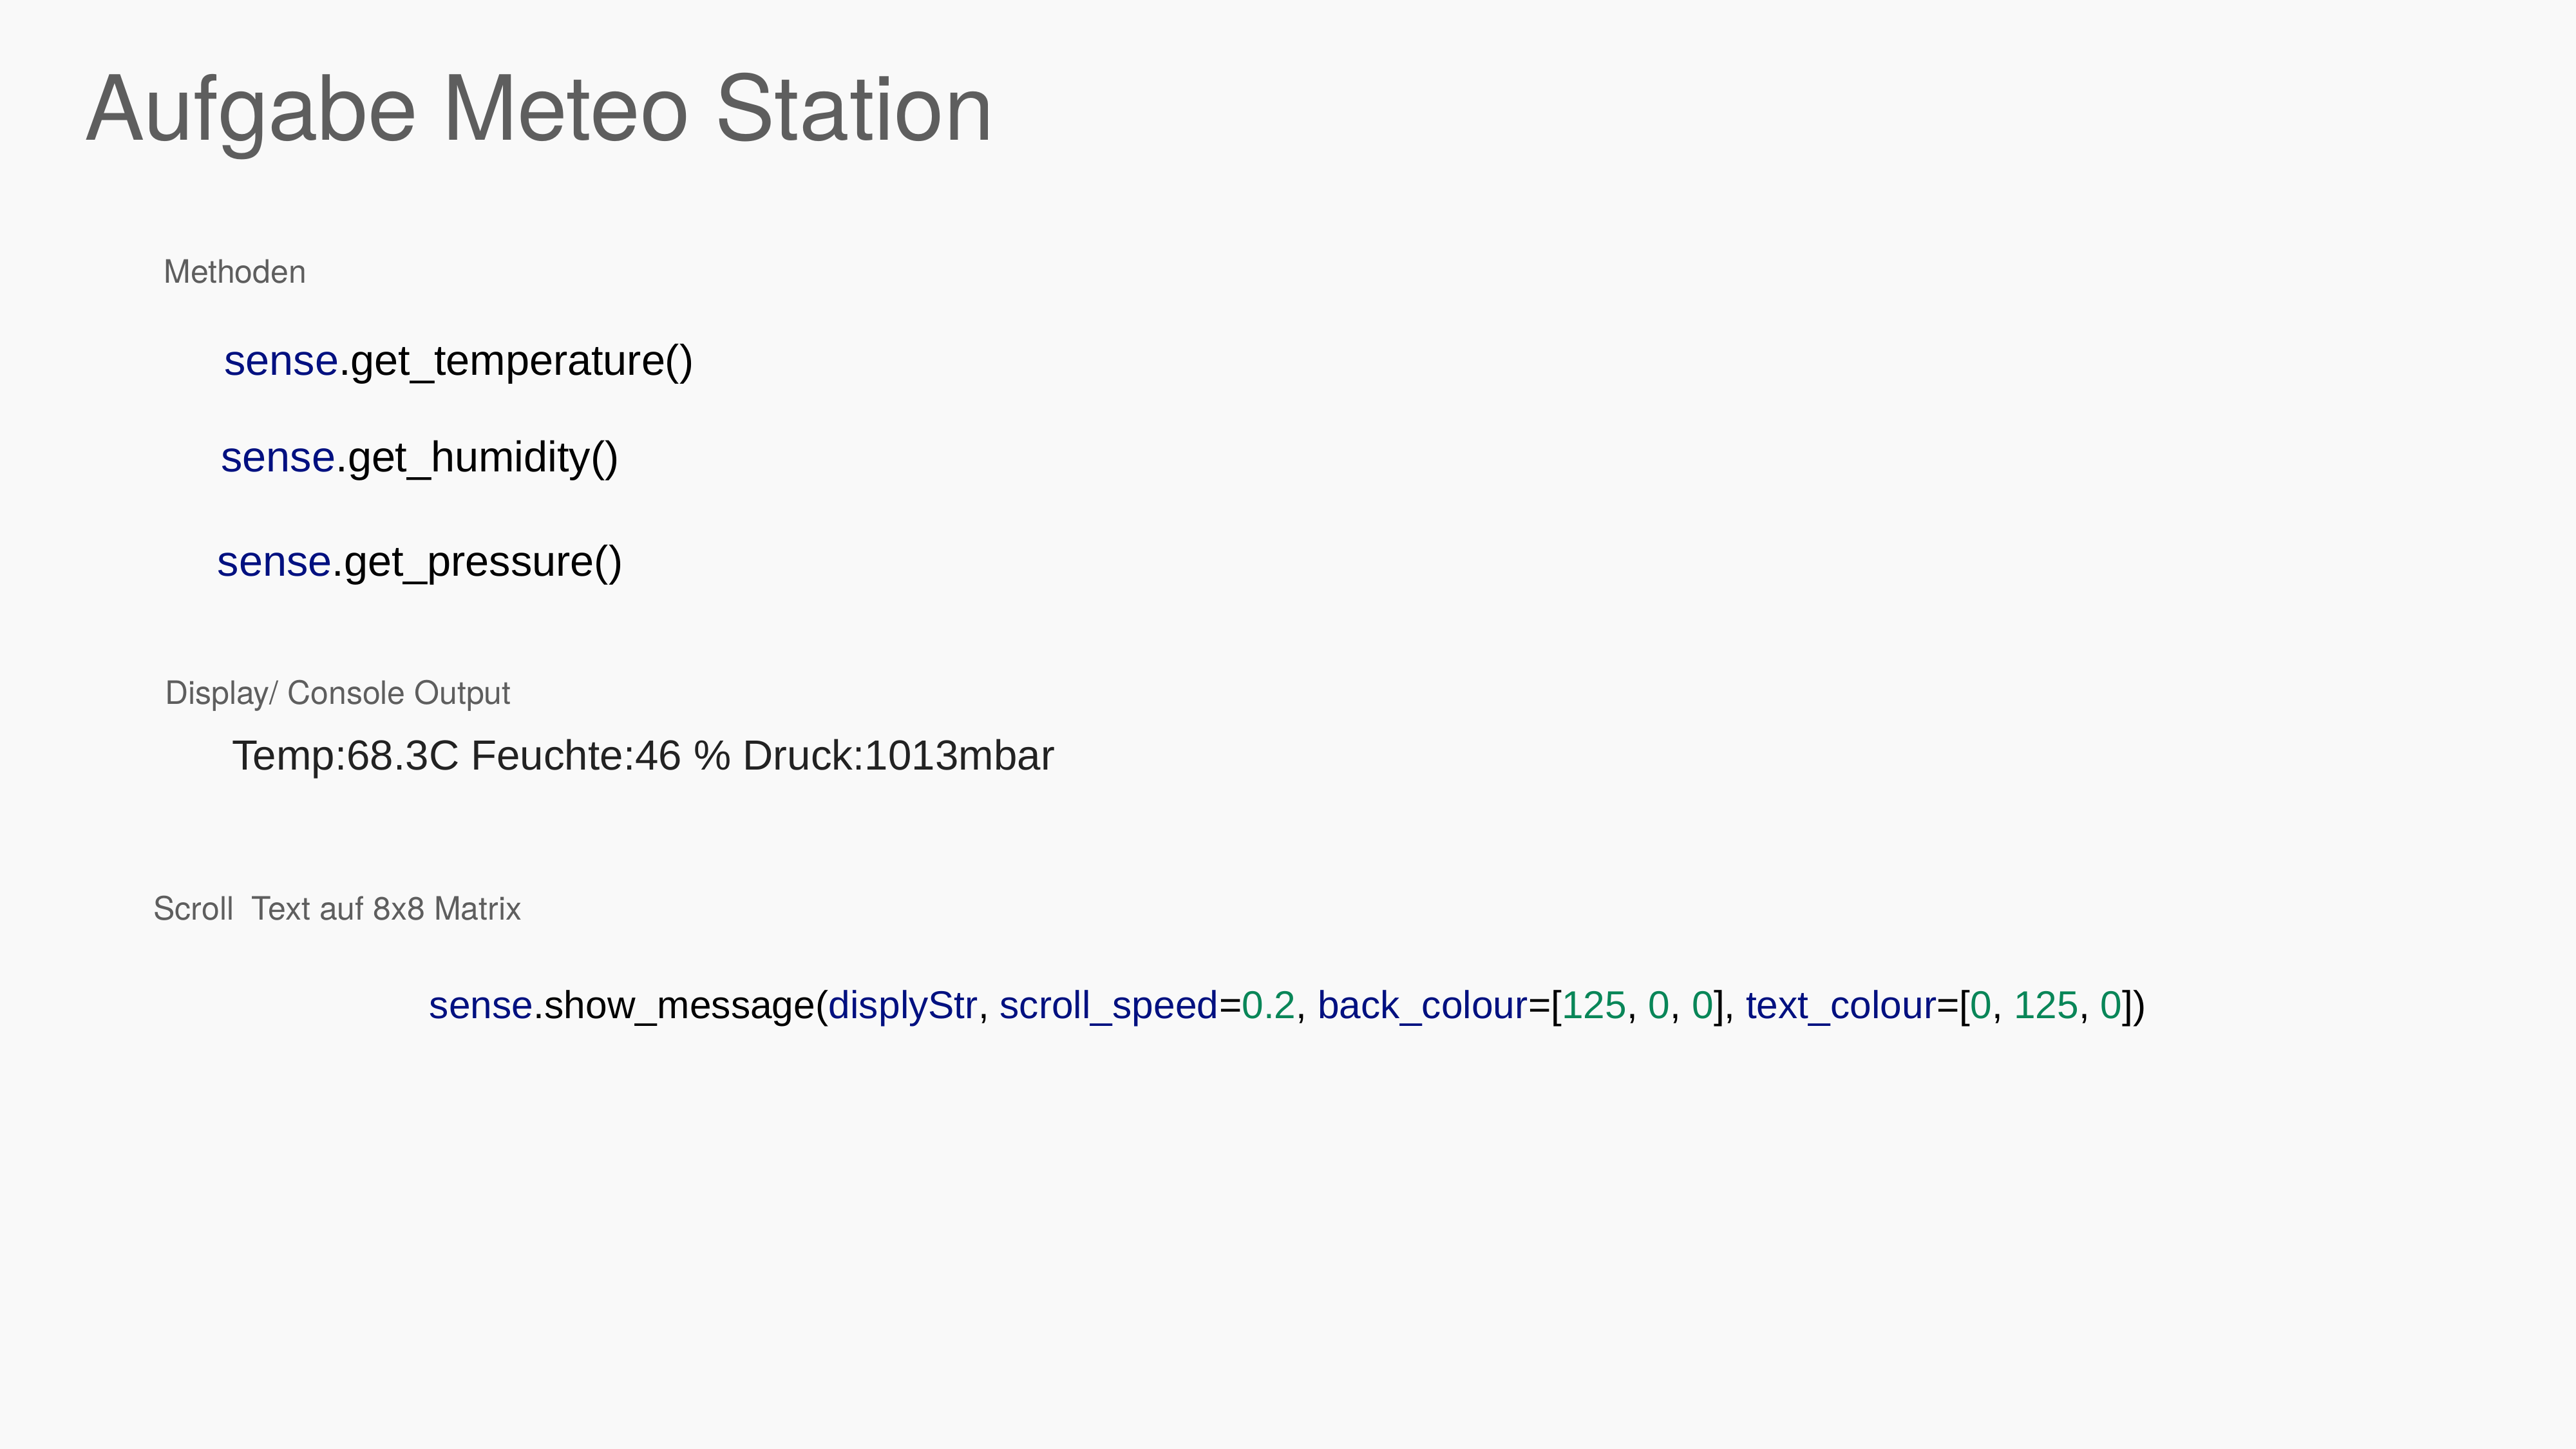

Aufgabe Meteo Station
Methoden
sense.get_temperature()
sense.get_humidity()
sense.get_pressure()
Display/ Console Output
Temp:68.3C Feuchte:46 % Druck:1013mbar
Scroll  Text auf 8x8 Matrix
sense.show_message(displyStr, scroll_speed=0.2, back_colour=[125, 0, 0], text_colour=[0, 125, 0])